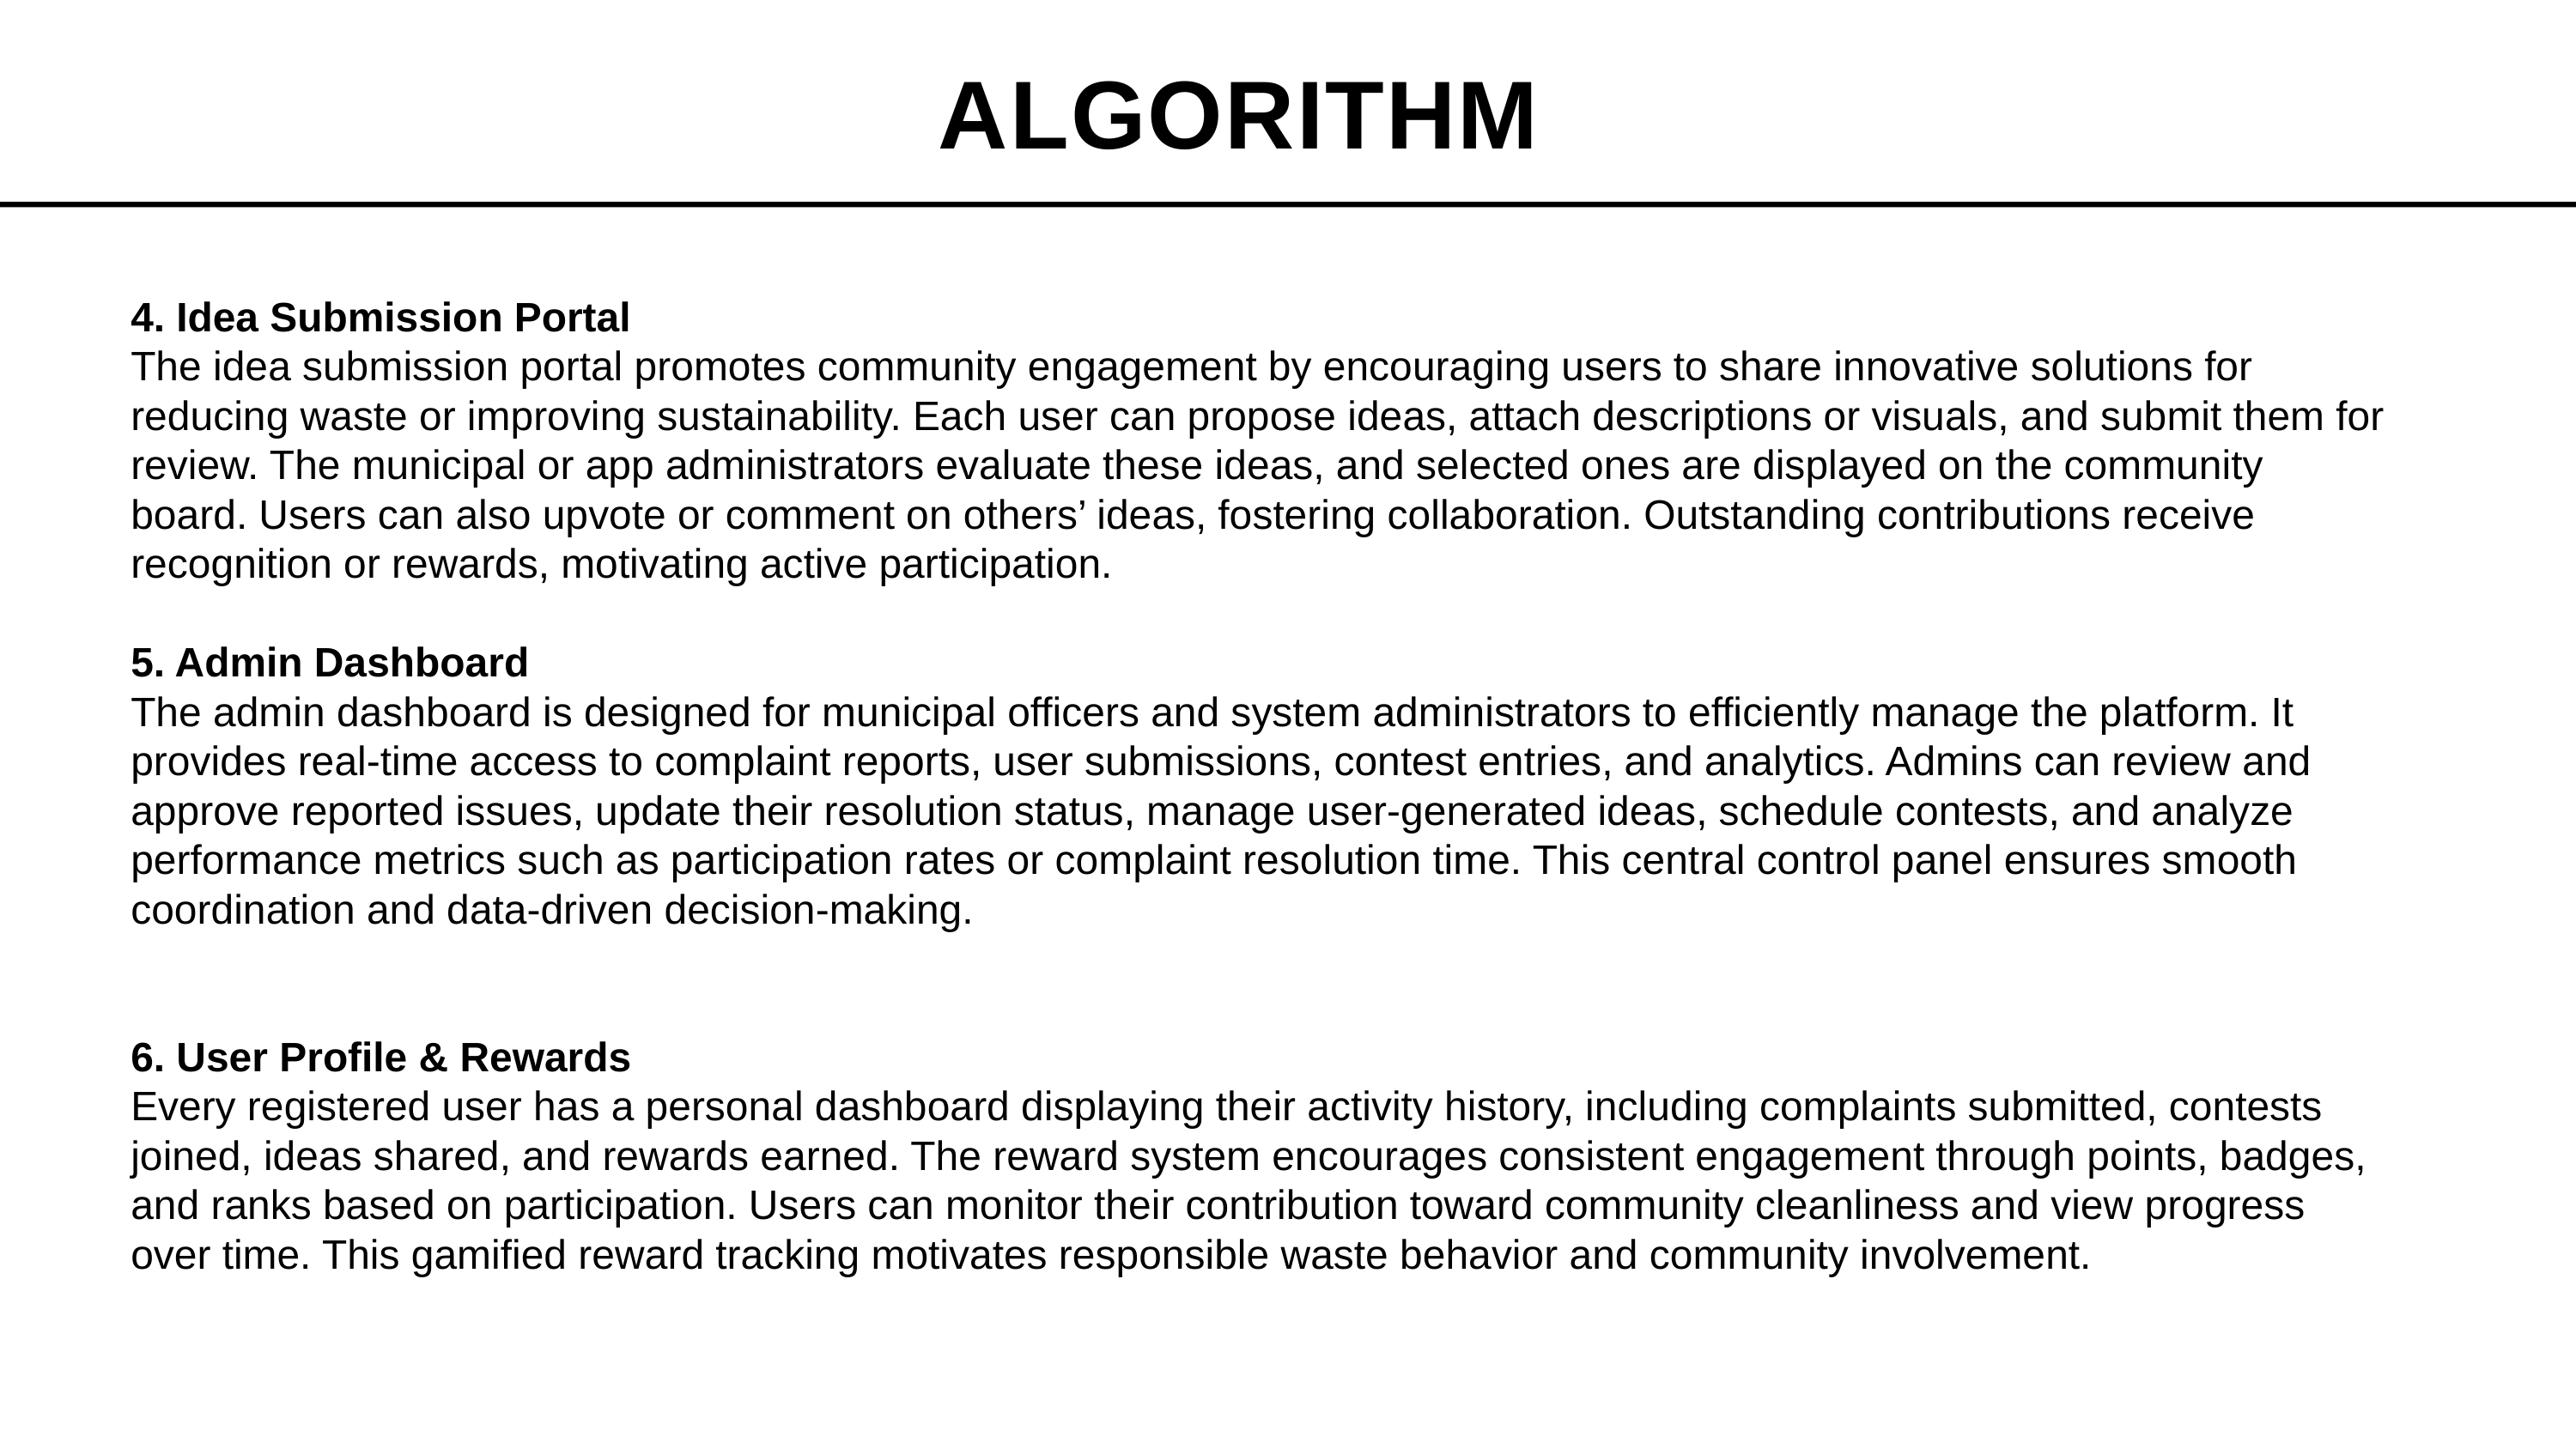

# ALGORITHM
4. Idea Submission Portal
The idea submission portal promotes community engagement by encouraging users to share innovative solutions for reducing waste or improving sustainability. Each user can propose ideas, attach descriptions or visuals, and submit them for review. The municipal or app administrators evaluate these ideas, and selected ones are displayed on the community board. Users can also upvote or comment on others’ ideas, fostering collaboration. Outstanding contributions receive recognition or rewards, motivating active participation.

5. Admin Dashboard
The admin dashboard is designed for municipal officers and system administrators to efficiently manage the platform. It provides real-time access to complaint reports, user submissions, contest entries, and analytics. Admins can review and approve reported issues, update their resolution status, manage user-generated ideas, schedule contests, and analyze performance metrics such as participation rates or complaint resolution time. This central control panel ensures smooth coordination and data-driven decision-making.

6. User Profile & Rewards
Every registered user has a personal dashboard displaying their activity history, including complaints submitted, contests joined, ideas shared, and rewards earned. The reward system encourages consistent engagement through points, badges, and ranks based on participation. Users can monitor their contribution toward community cleanliness and view progress over time. This gamified reward tracking motivates responsible waste behavior and community involvement.